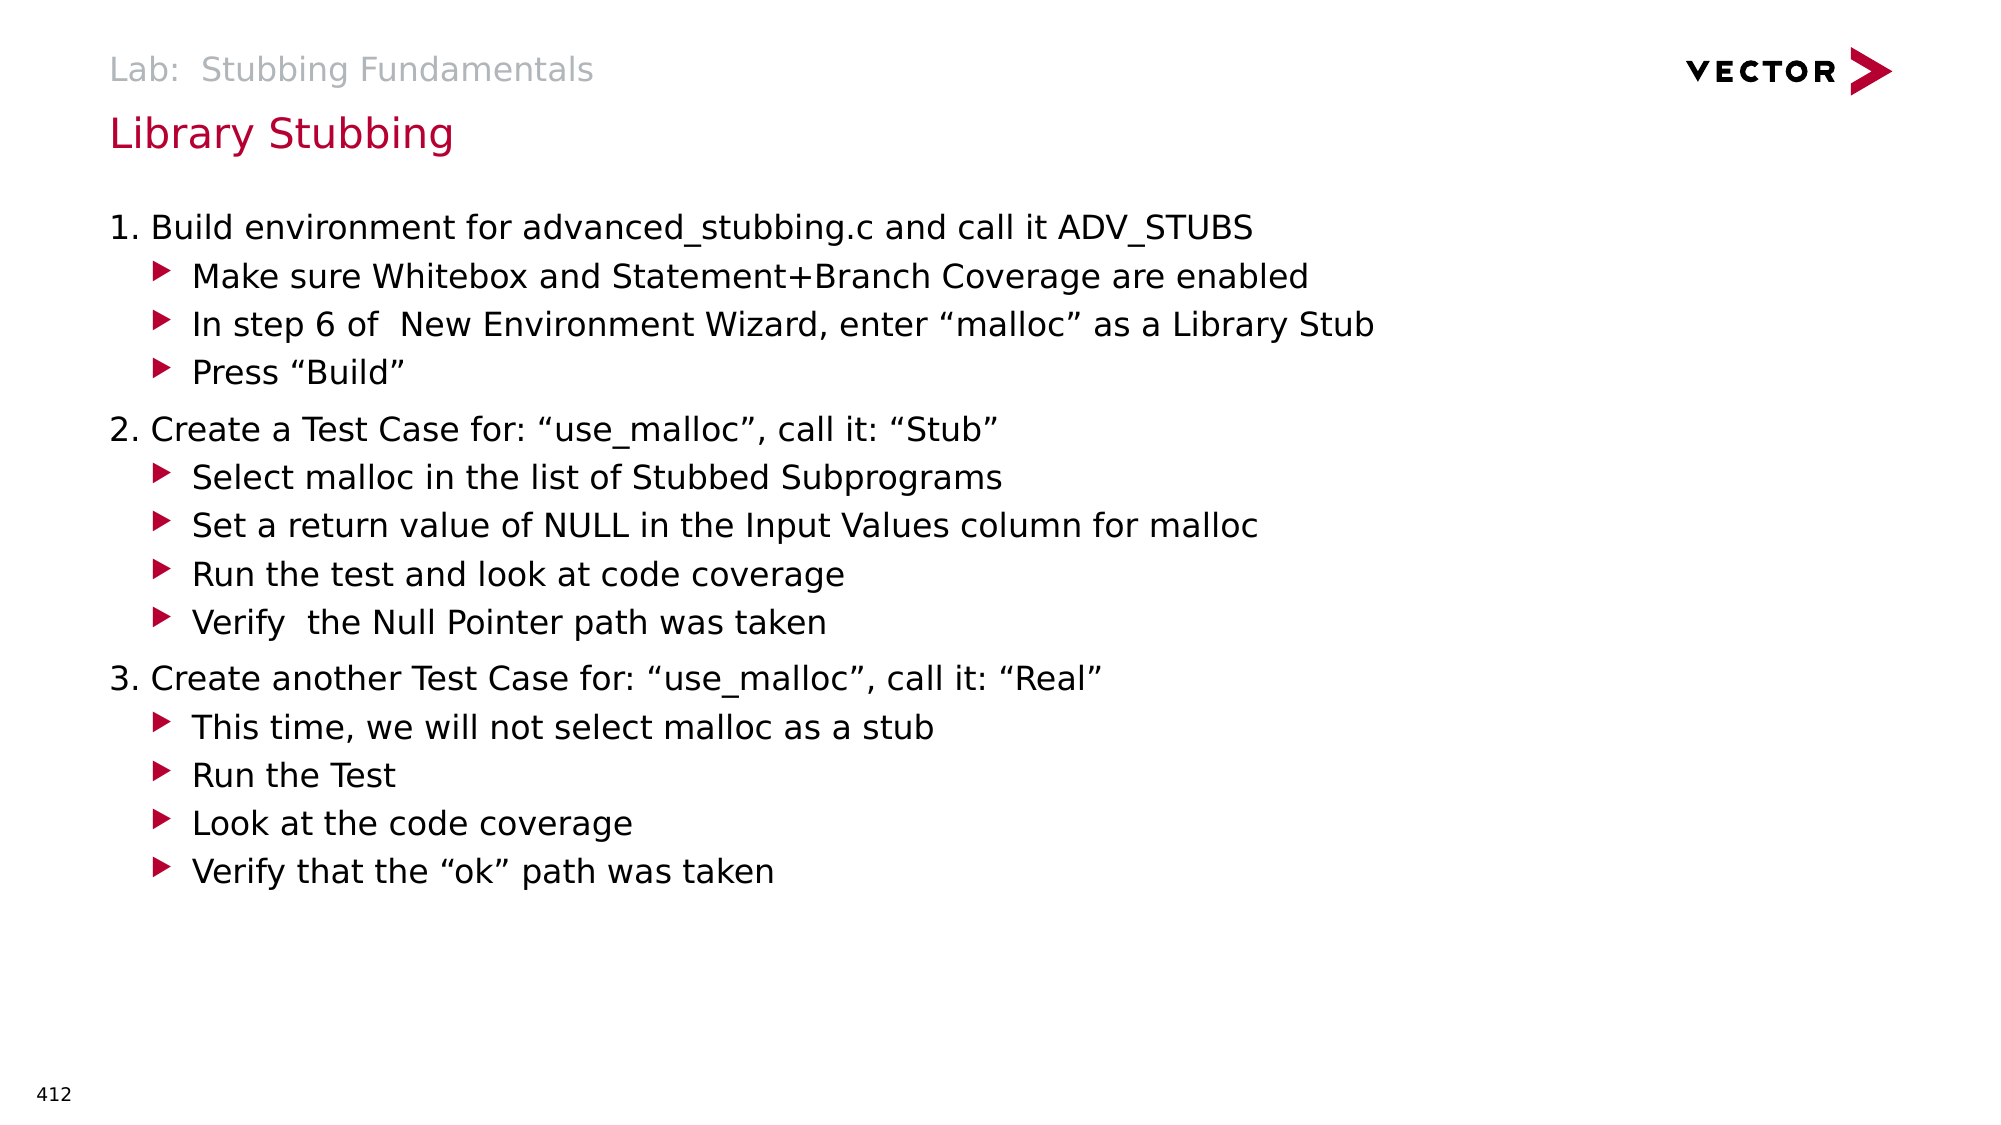

# Lab:  Stubbing Fundamentals
Library Stubbing
Build environment for advanced_stubbing.c and call it ADV_STUBS
Make sure Whitebox and Statement+Branch Coverage are enabled
In step 6 of  New Environment Wizard, enter “malloc” as a Library Stub
Press “Build”
Create a Test Case for: “use_malloc”, call it: “Stub”
Select malloc in the list of Stubbed Subprograms
Set a return value of NULL in the Input Values column for malloc
Run the test and look at code coverage
Verify  the Null Pointer path was taken
Create another Test Case for: “use_malloc”, call it: “Real”
This time, we will not select malloc as a stub
Run the Test
Look at the code coverage
Verify that the “ok” path was taken